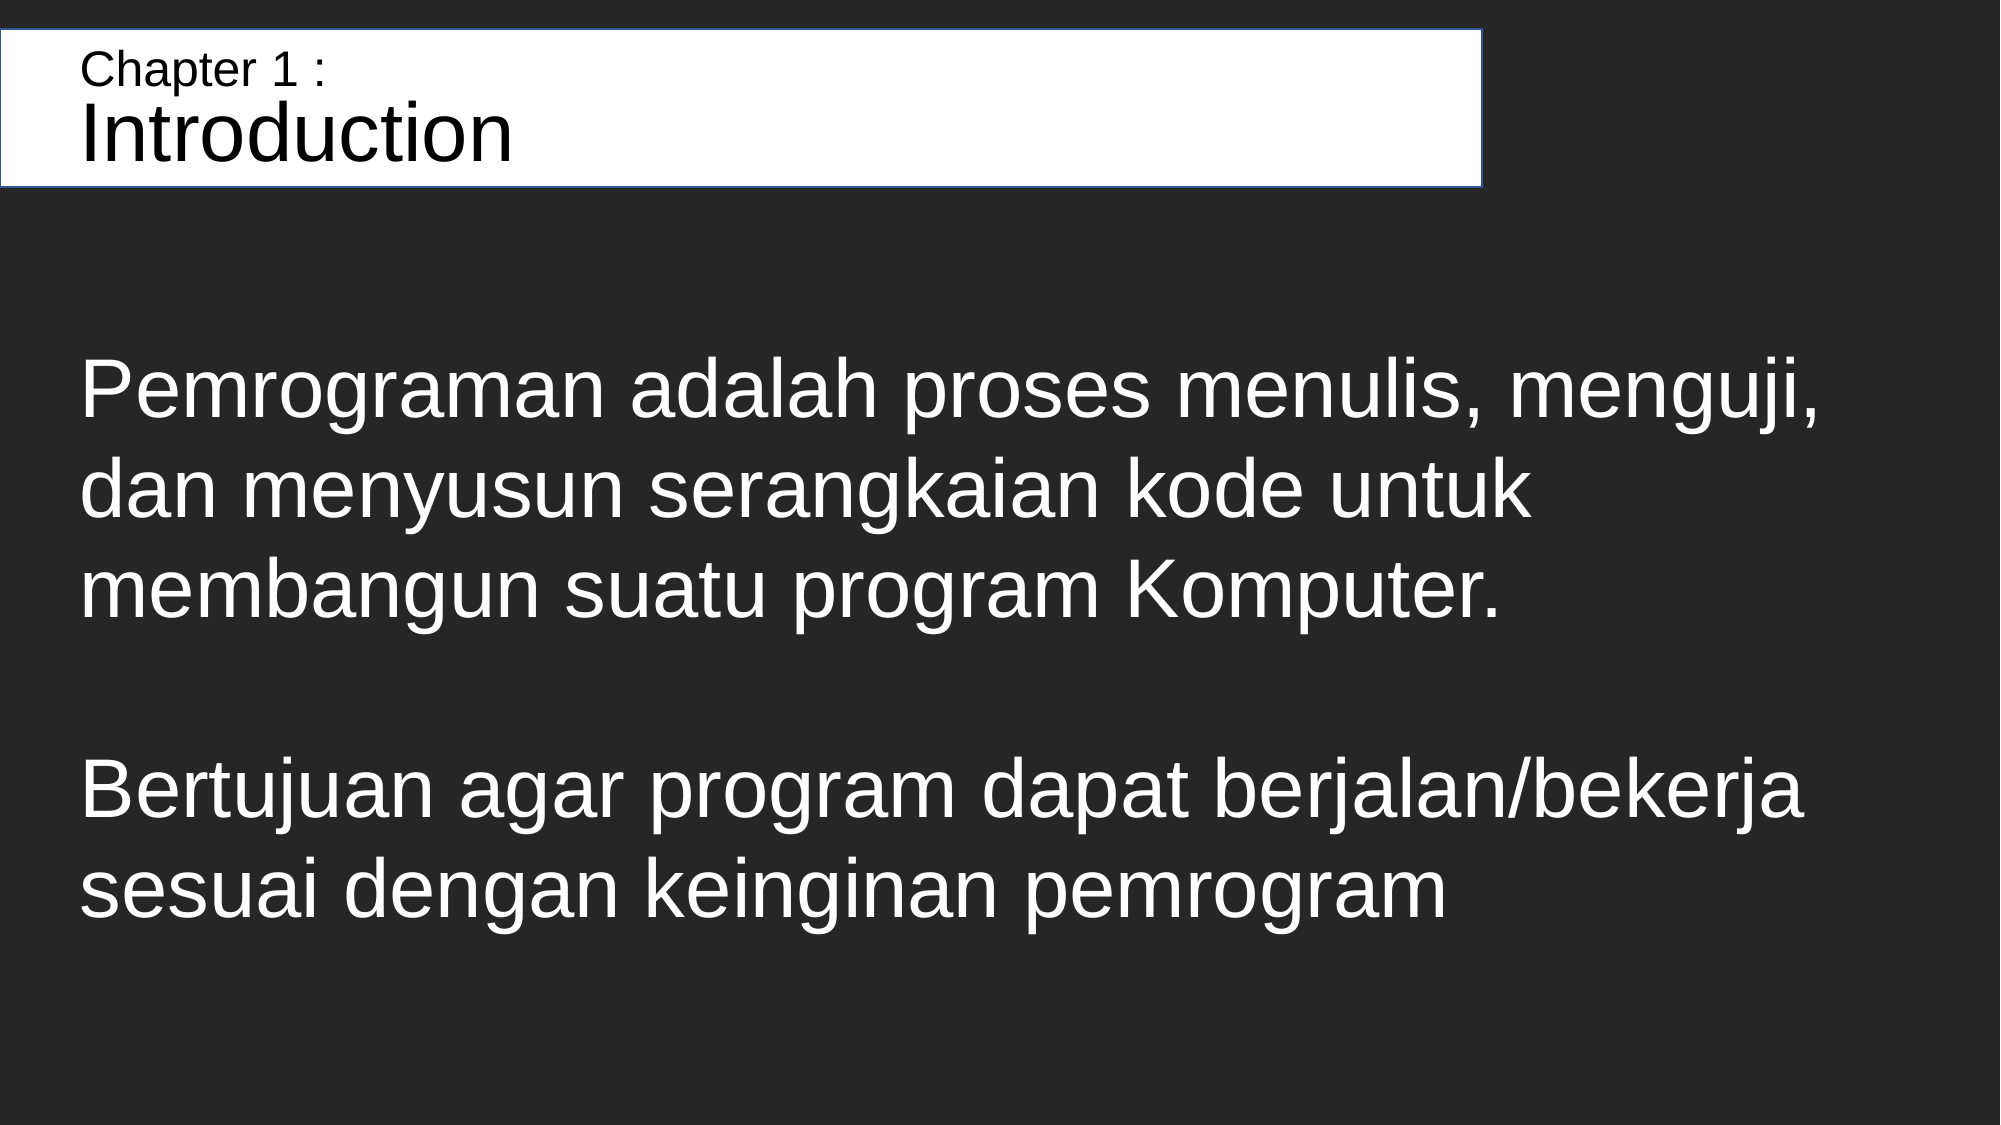

Chapter 1 :
Introduction
Pemrograman adalah proses menulis, menguji, dan menyusun serangkaian kode untuk membangun suatu program Komputer.

Bertujuan agar program dapat berjalan/bekerja sesuai dengan keinginan pemrogram